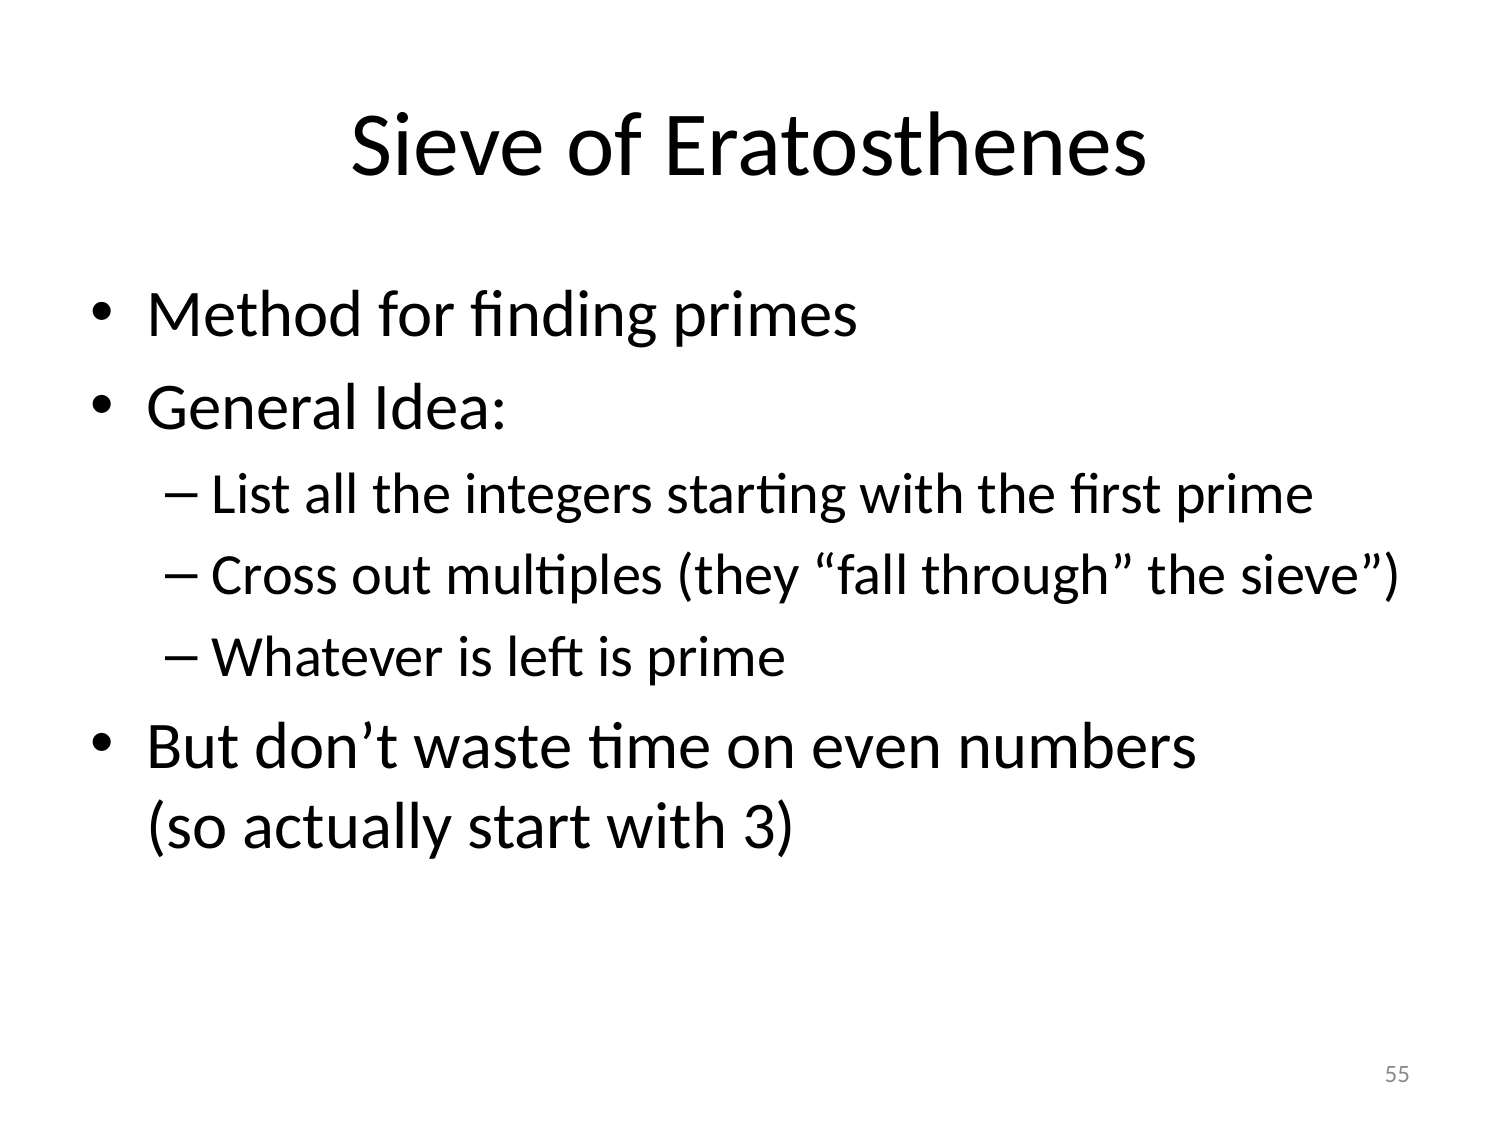

# Sieve of Eratosthenes
Method for finding primes
General Idea:
List all the integers starting with the first prime
Cross out multiples (they “fall through” the sieve”)
Whatever is left is prime
But don’t waste time on even numbers
(so actually start with 3)
55